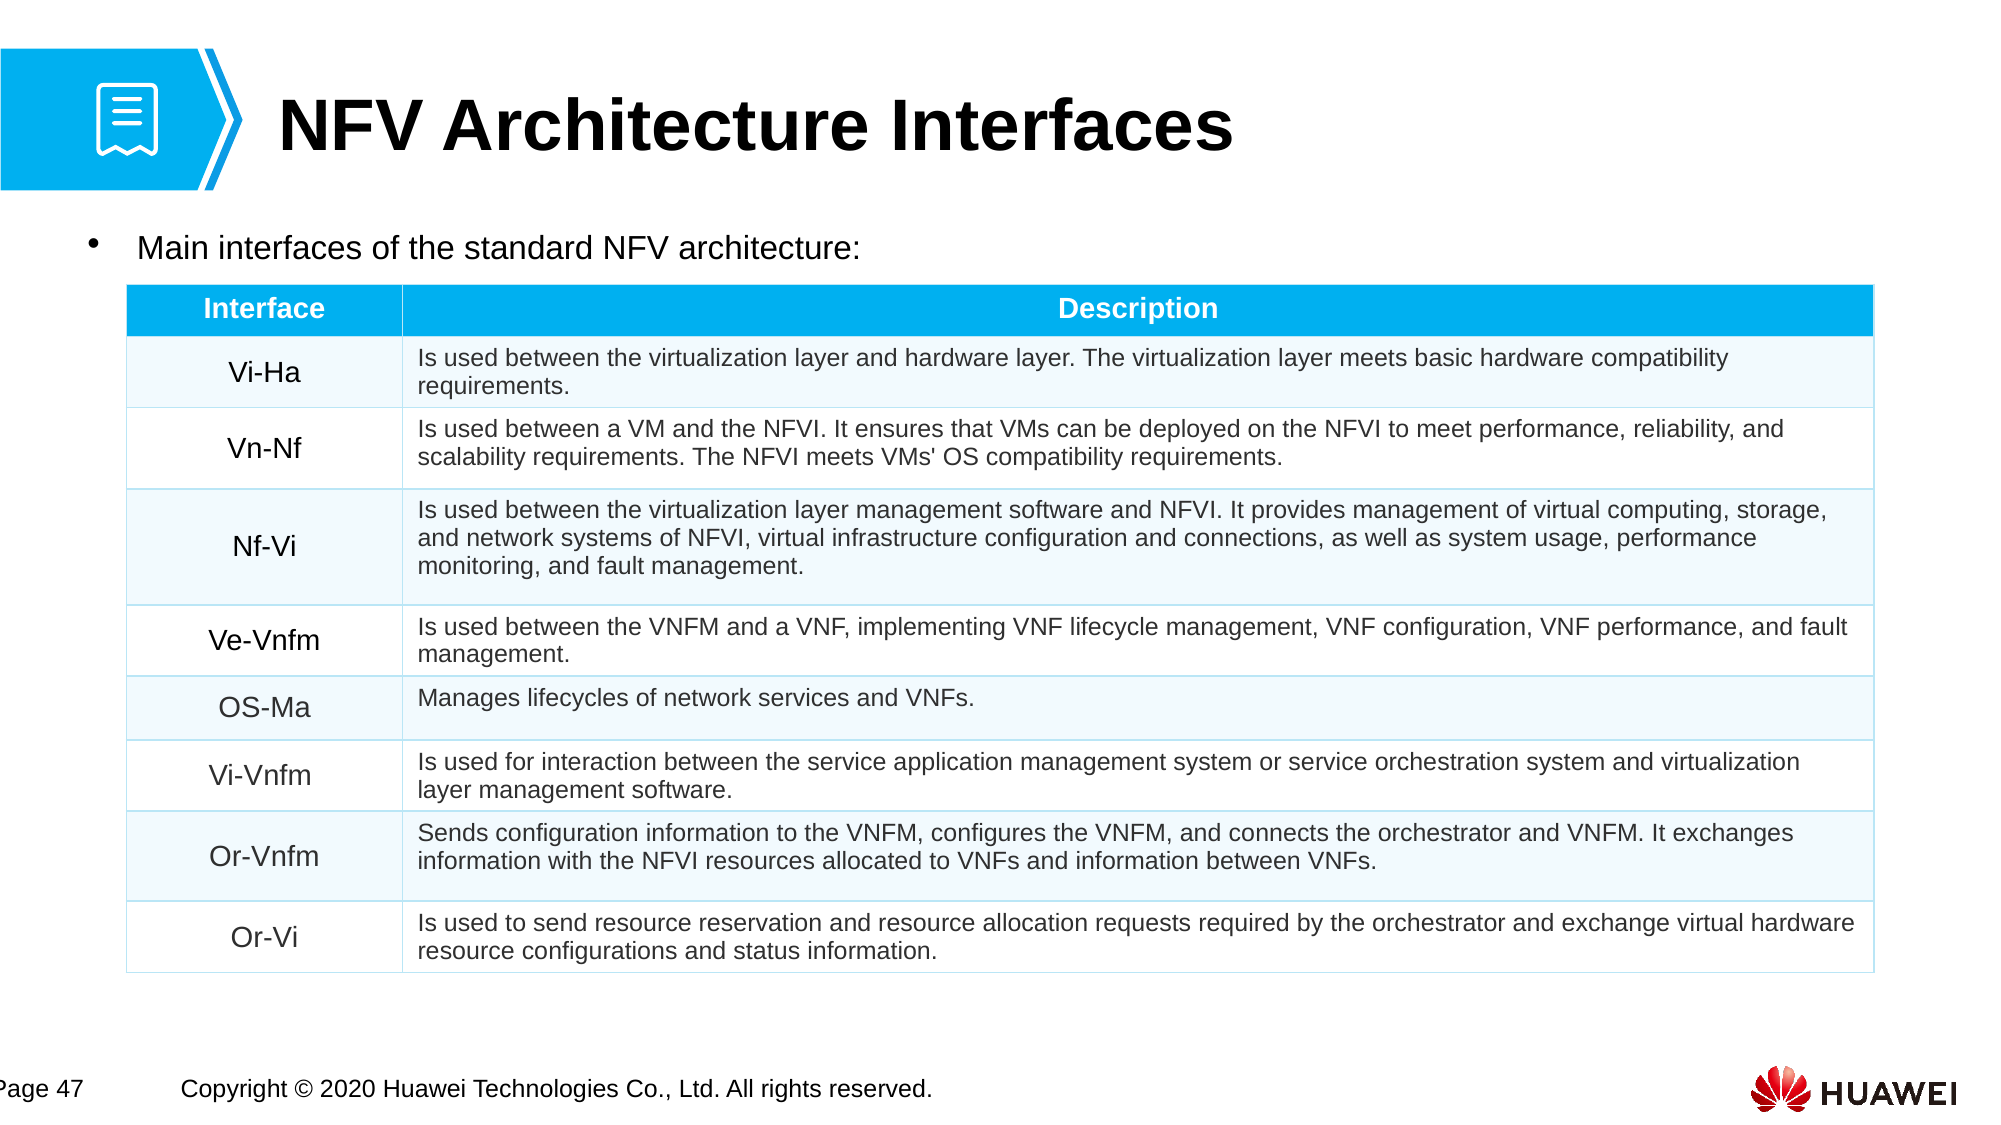

# NFV Architecture Interfaces

Main interfaces of the standard NFV architecture:
| Interface | Description |
| --- | --- |
| Vi-Ha | Is used between the virtualization layer and hardware layer. The virtualization layer meets basic hardware compatibility requirements. |
| Vn-Nf | Is used between a VM and the NFVI. It ensures that VMs can be deployed on the NFVI to meet performance, reliability, and scalability requirements. The NFVI meets VMs' OS compatibility requirements. |
| Nf-Vi | Is used between the virtualization layer management software and NFVI. It provides management of virtual computing, storage, and network systems of NFVI, virtual infrastructure configuration and connections, as well as system usage, performance monitoring, and fault management. |
| Ve-Vnfm | Is used between the VNFM and a VNF, implementing VNF lifecycle management, VNF configuration, VNF performance, and fault management. |
| OS-Ma | Manages lifecycles of network services and VNFs. |
| Vi-Vnfm | Is used for interaction between the service application management system or service orchestration system and virtualization layer management software. |
| Or-Vnfm | Sends configuration information to the VNFM, configures the VNFM, and connects the orchestrator and VNFM. It exchanges information with the NFVI resources allocated to VNFs and information between VNFs. |
| Or-Vi | Is used to send resource reservation and resource allocation requests required by the orchestrator and exchange virtual hardware resource configurations and status information. |